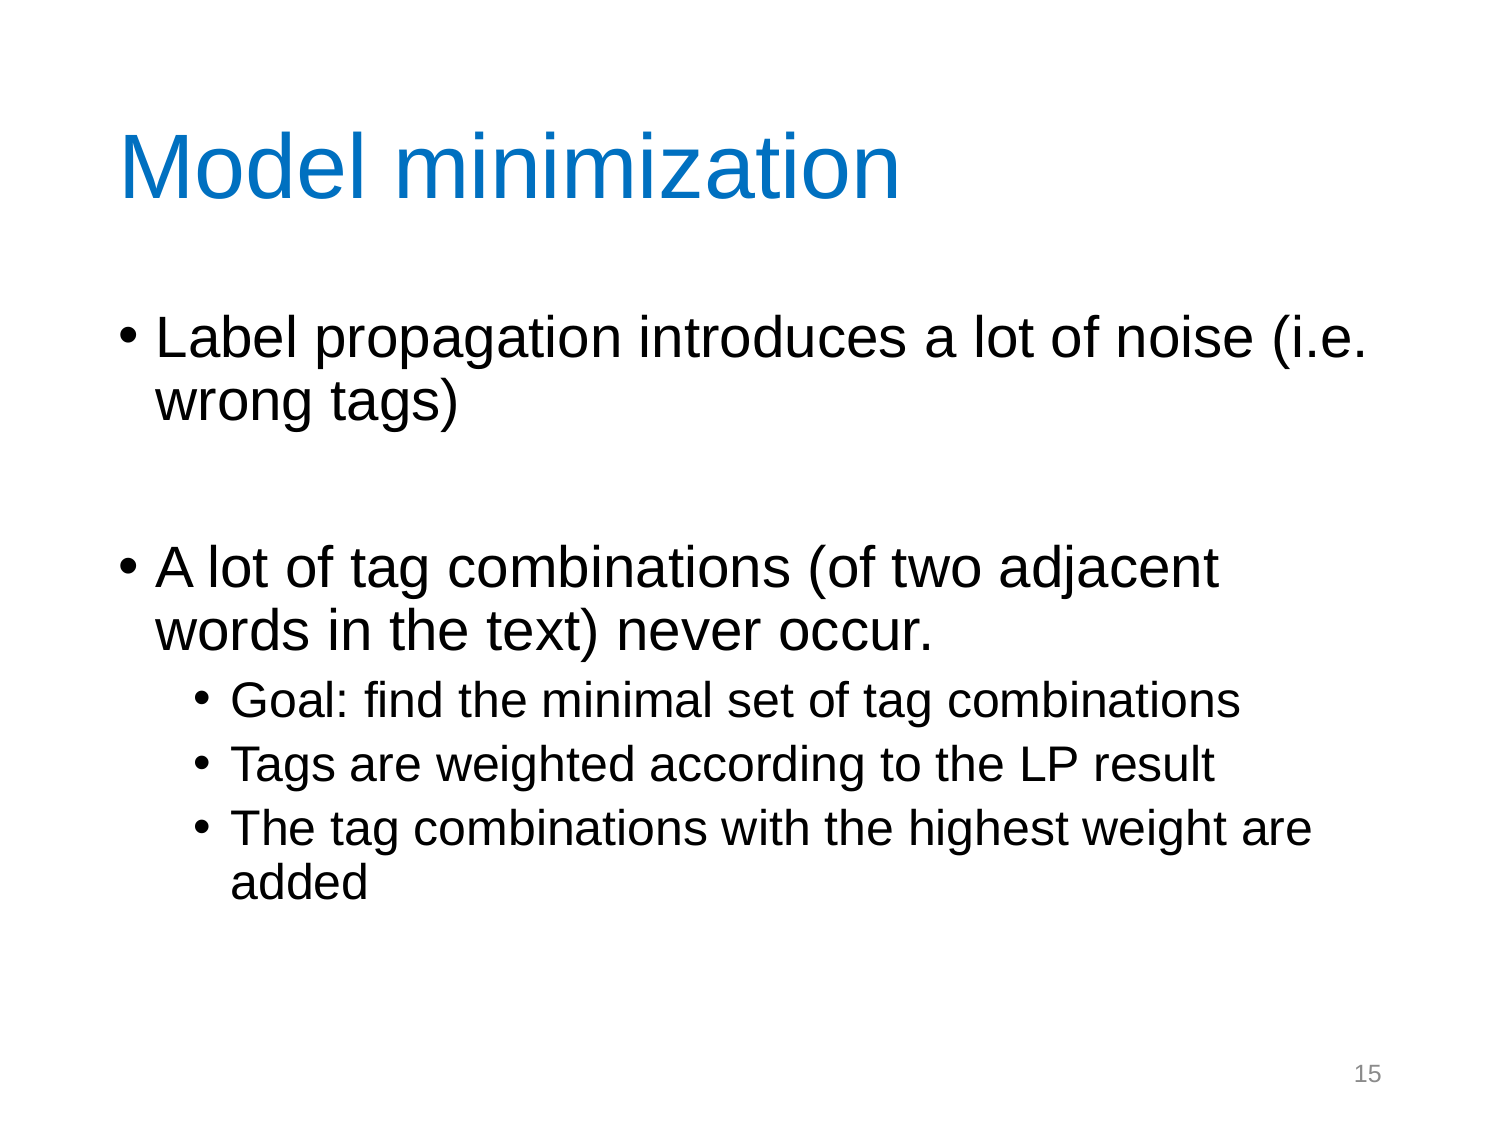

# Model minimization
Label propagation introduces a lot of noise (i.e. wrong tags)

A lot of tag combinations (of two adjacent words in the text) never occur.
Goal: find the minimal set of tag combinations
Tags are weighted according to the LP result
The tag combinations with the highest weight are added
15